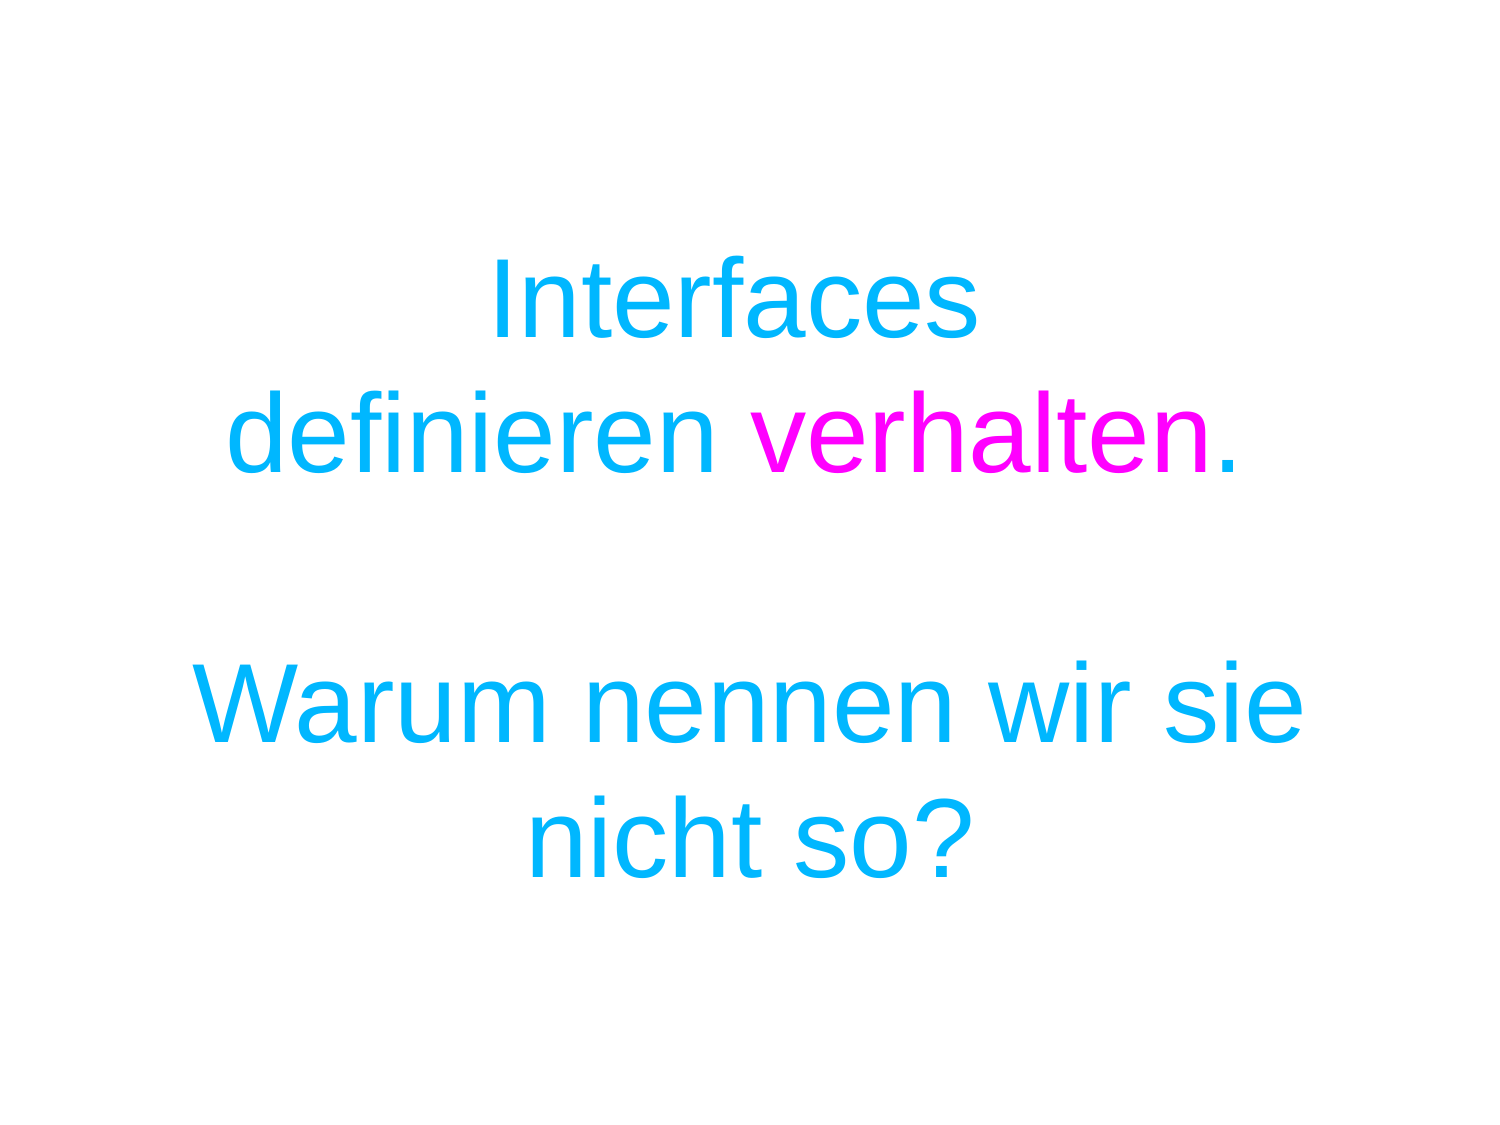

# Interfaces definieren verhalten. Warum nennen wir sie nicht so?